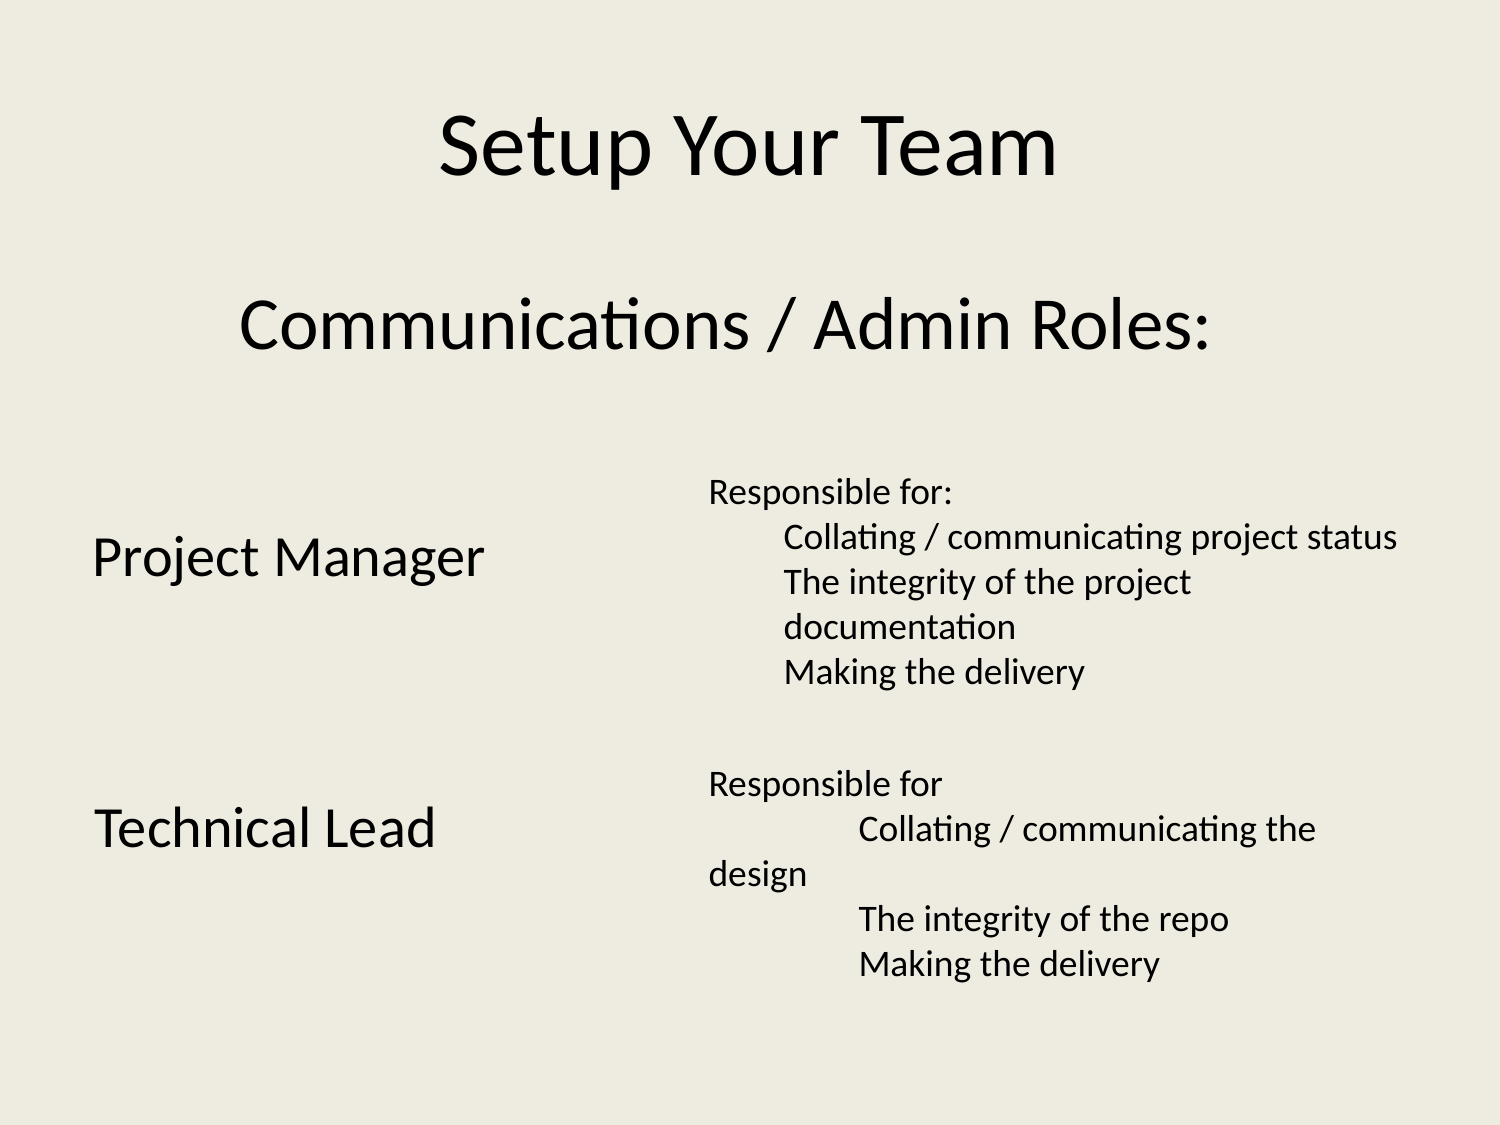

# Setup Your Team
Communications / Admin Roles:
Responsible for:
Collating / communicating project status
The integrity of the project documentation
Making the delivery
Project Manager
Responsible for
	Collating / communicating the design
	The integrity of the repo
	Making the delivery
Technical Lead